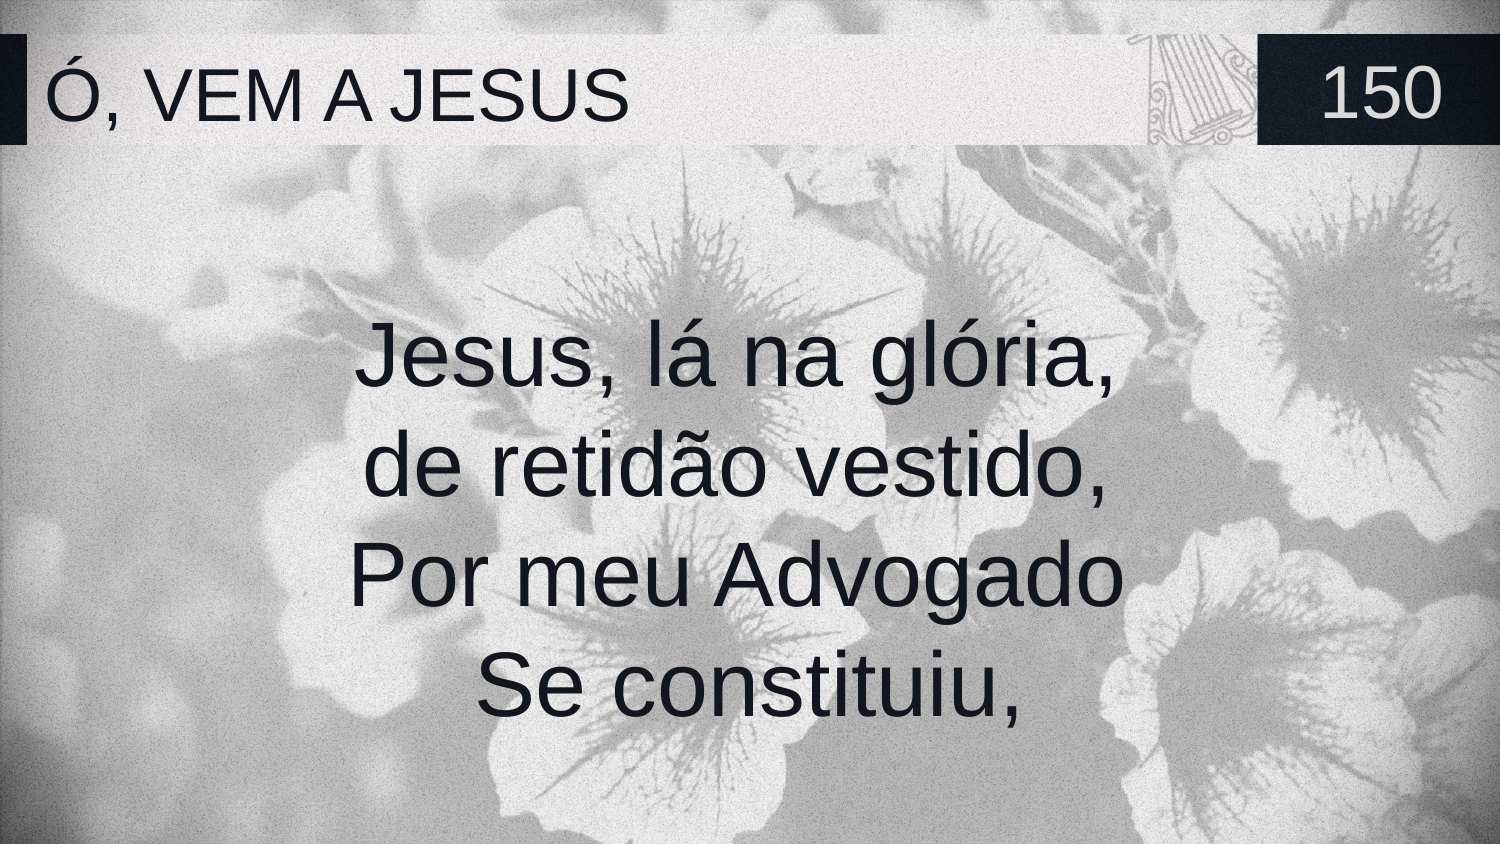

# Ó, VEM A JESUS
150
Jesus, lá na glória,
de retidão vestido,
Por meu Advogado
Se constituiu,